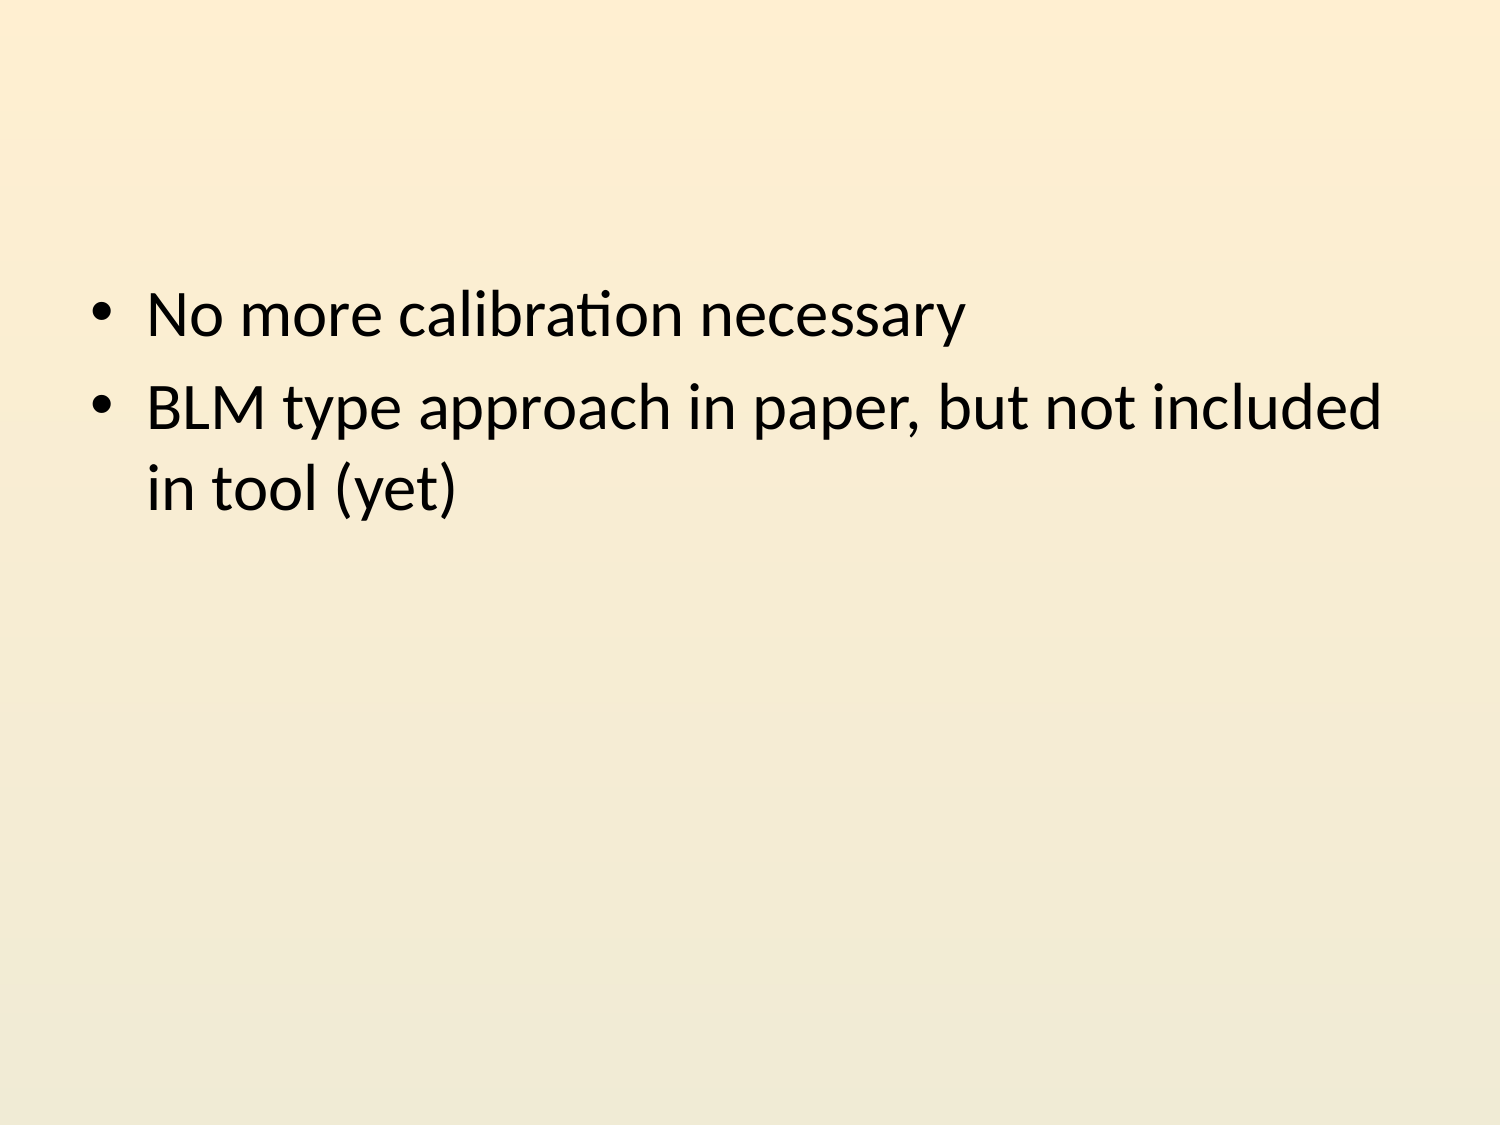

#
No more calibration necessary
BLM type approach in paper, but not included in tool (yet)